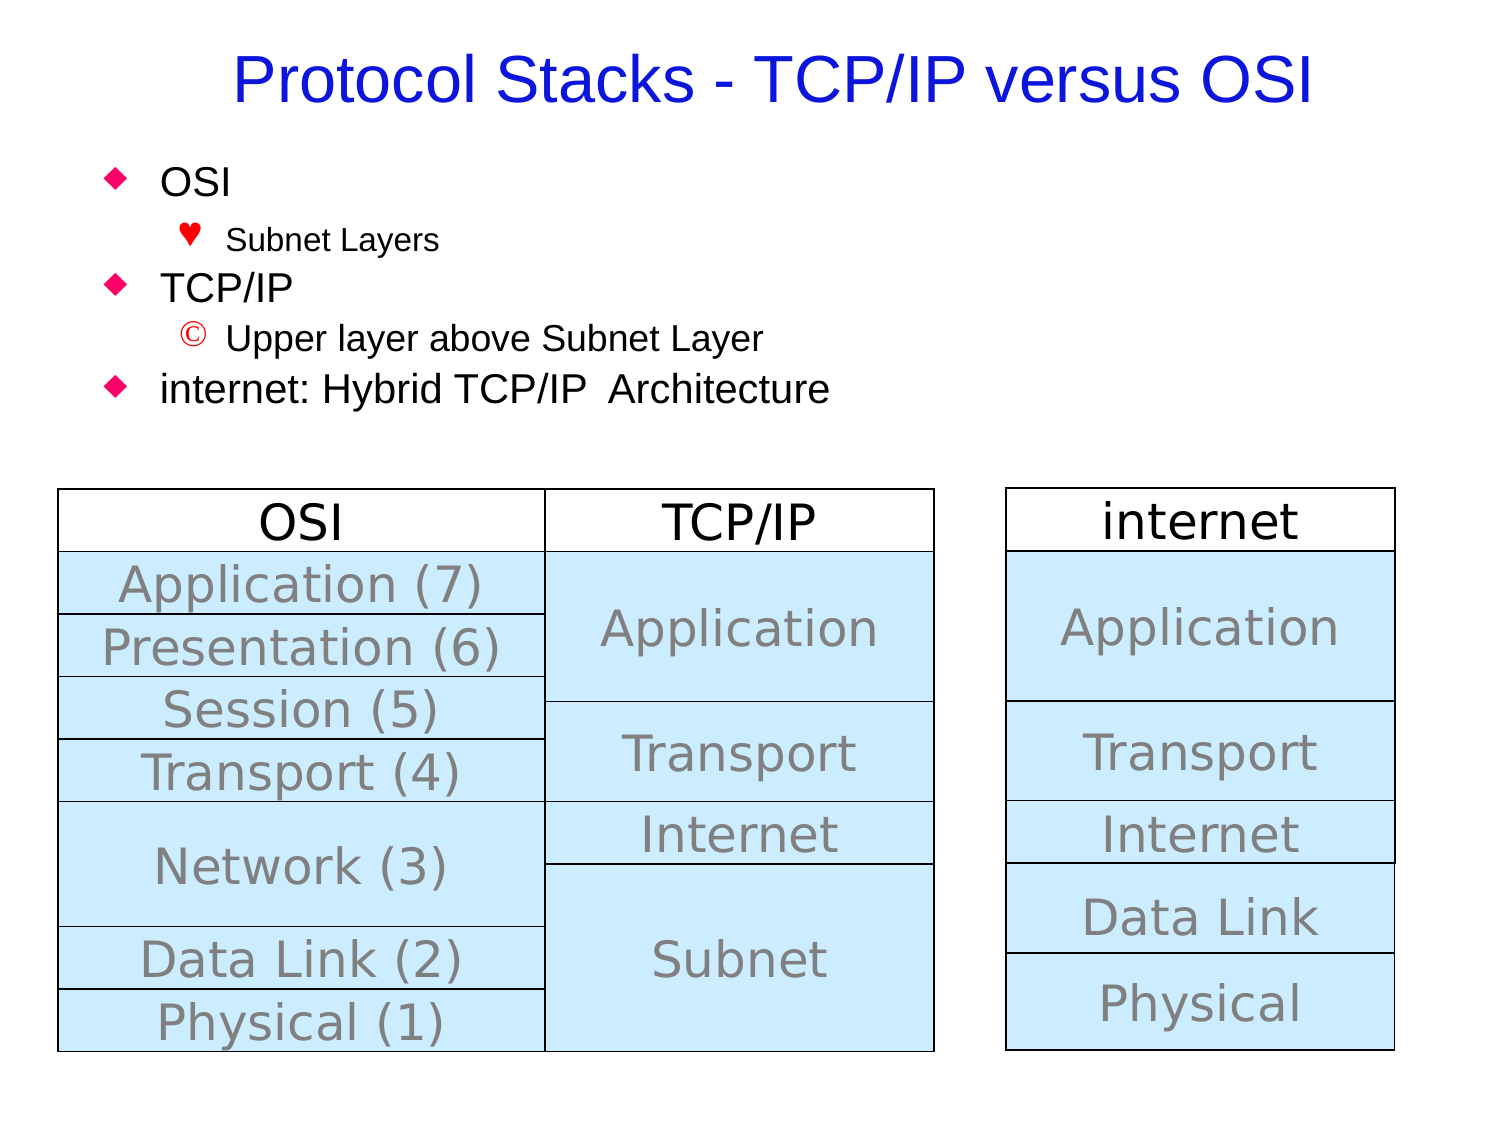

# Protocol Stacks - TCP/IP versus OSI
OSI
Subnet Layers
TCP/IP
Upper layer above Subnet Layer
internet: Hybrid TCP/IP  Architecture
internet
OSI
TCP/IP
Application
Transport
Internet
Subnet
Application
Application (7)
Presentation (6)
Session (5)
Transport
Transport (4)
Internet
Network (3)
Data Link
Data Link (2)
Physical
Physical (1)